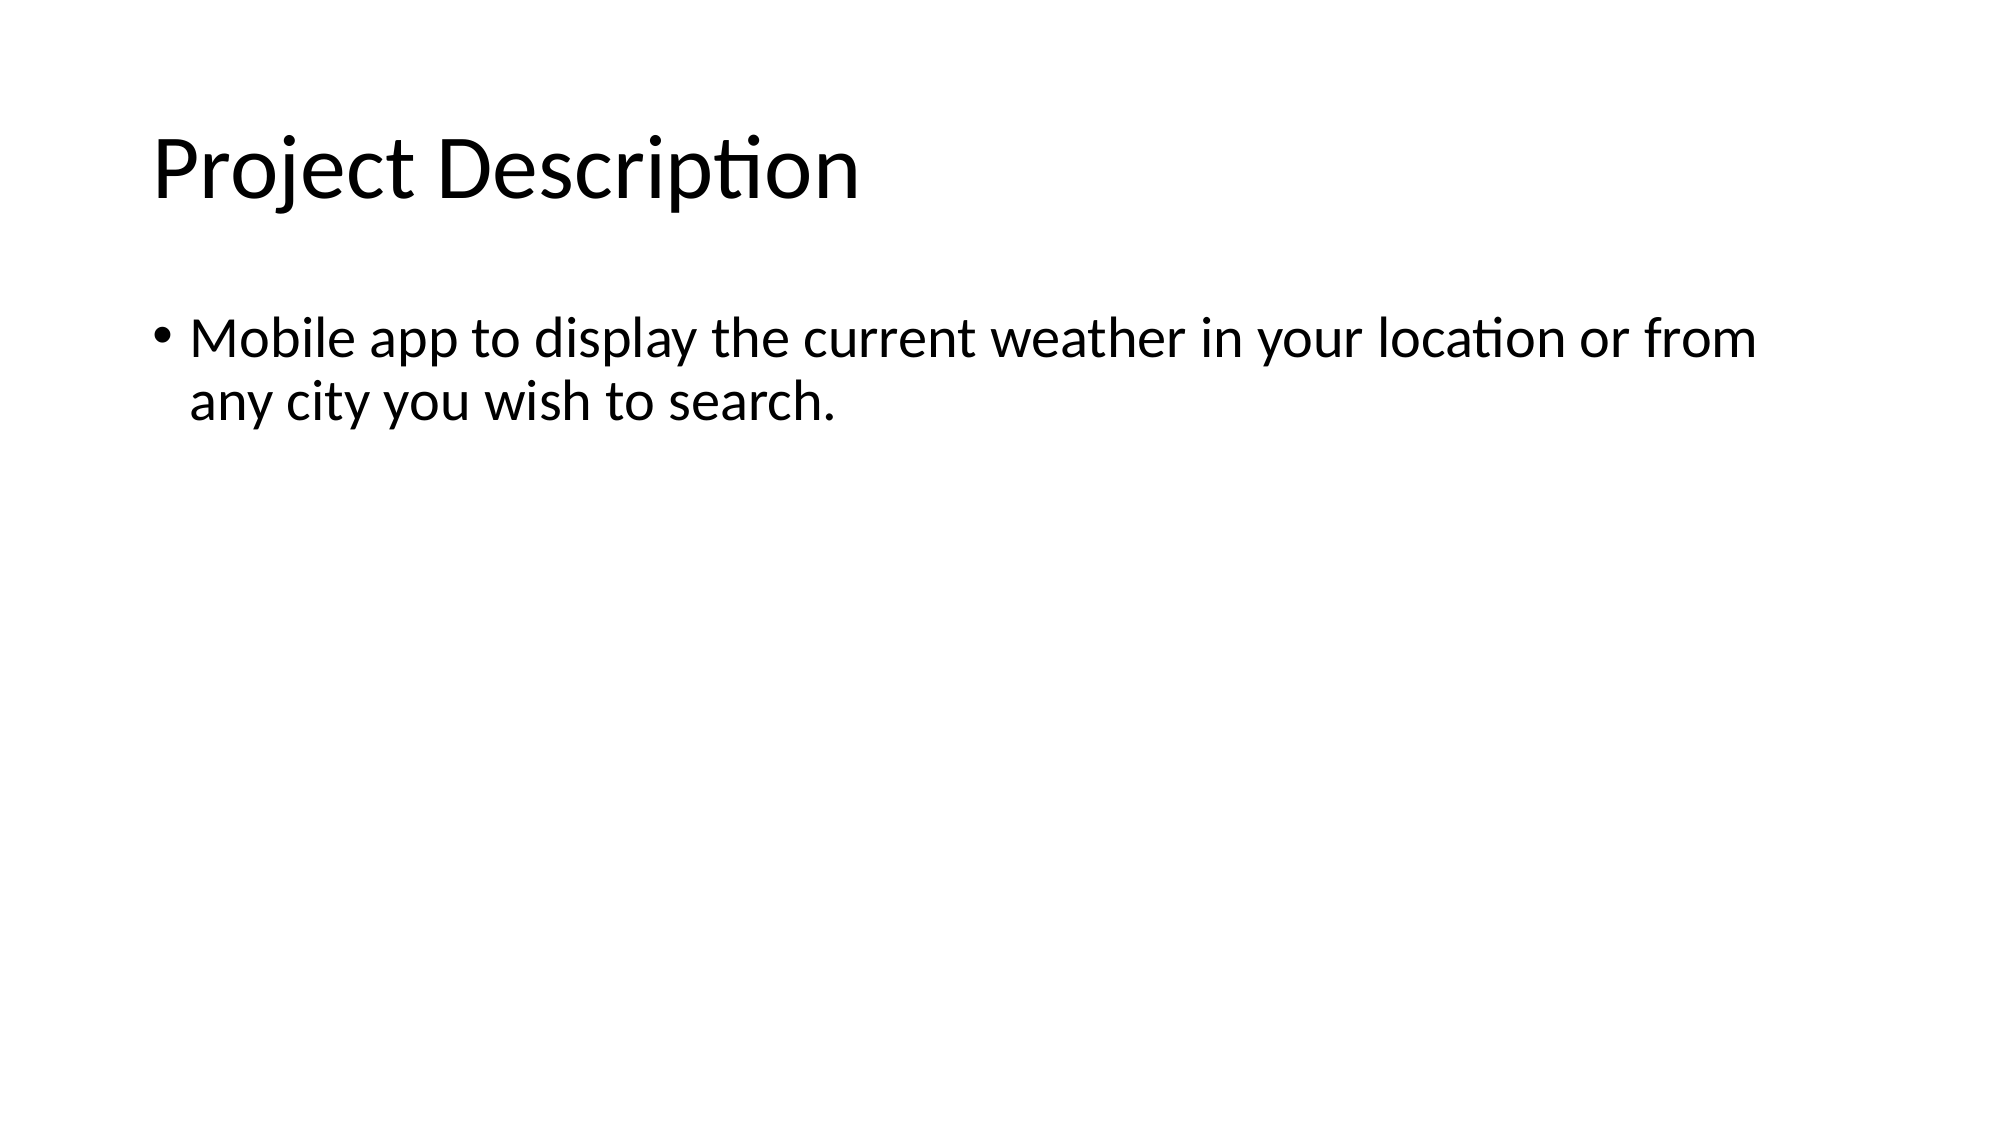

# Project Description
Mobile app to display the current weather in your location or from any city you wish to search.